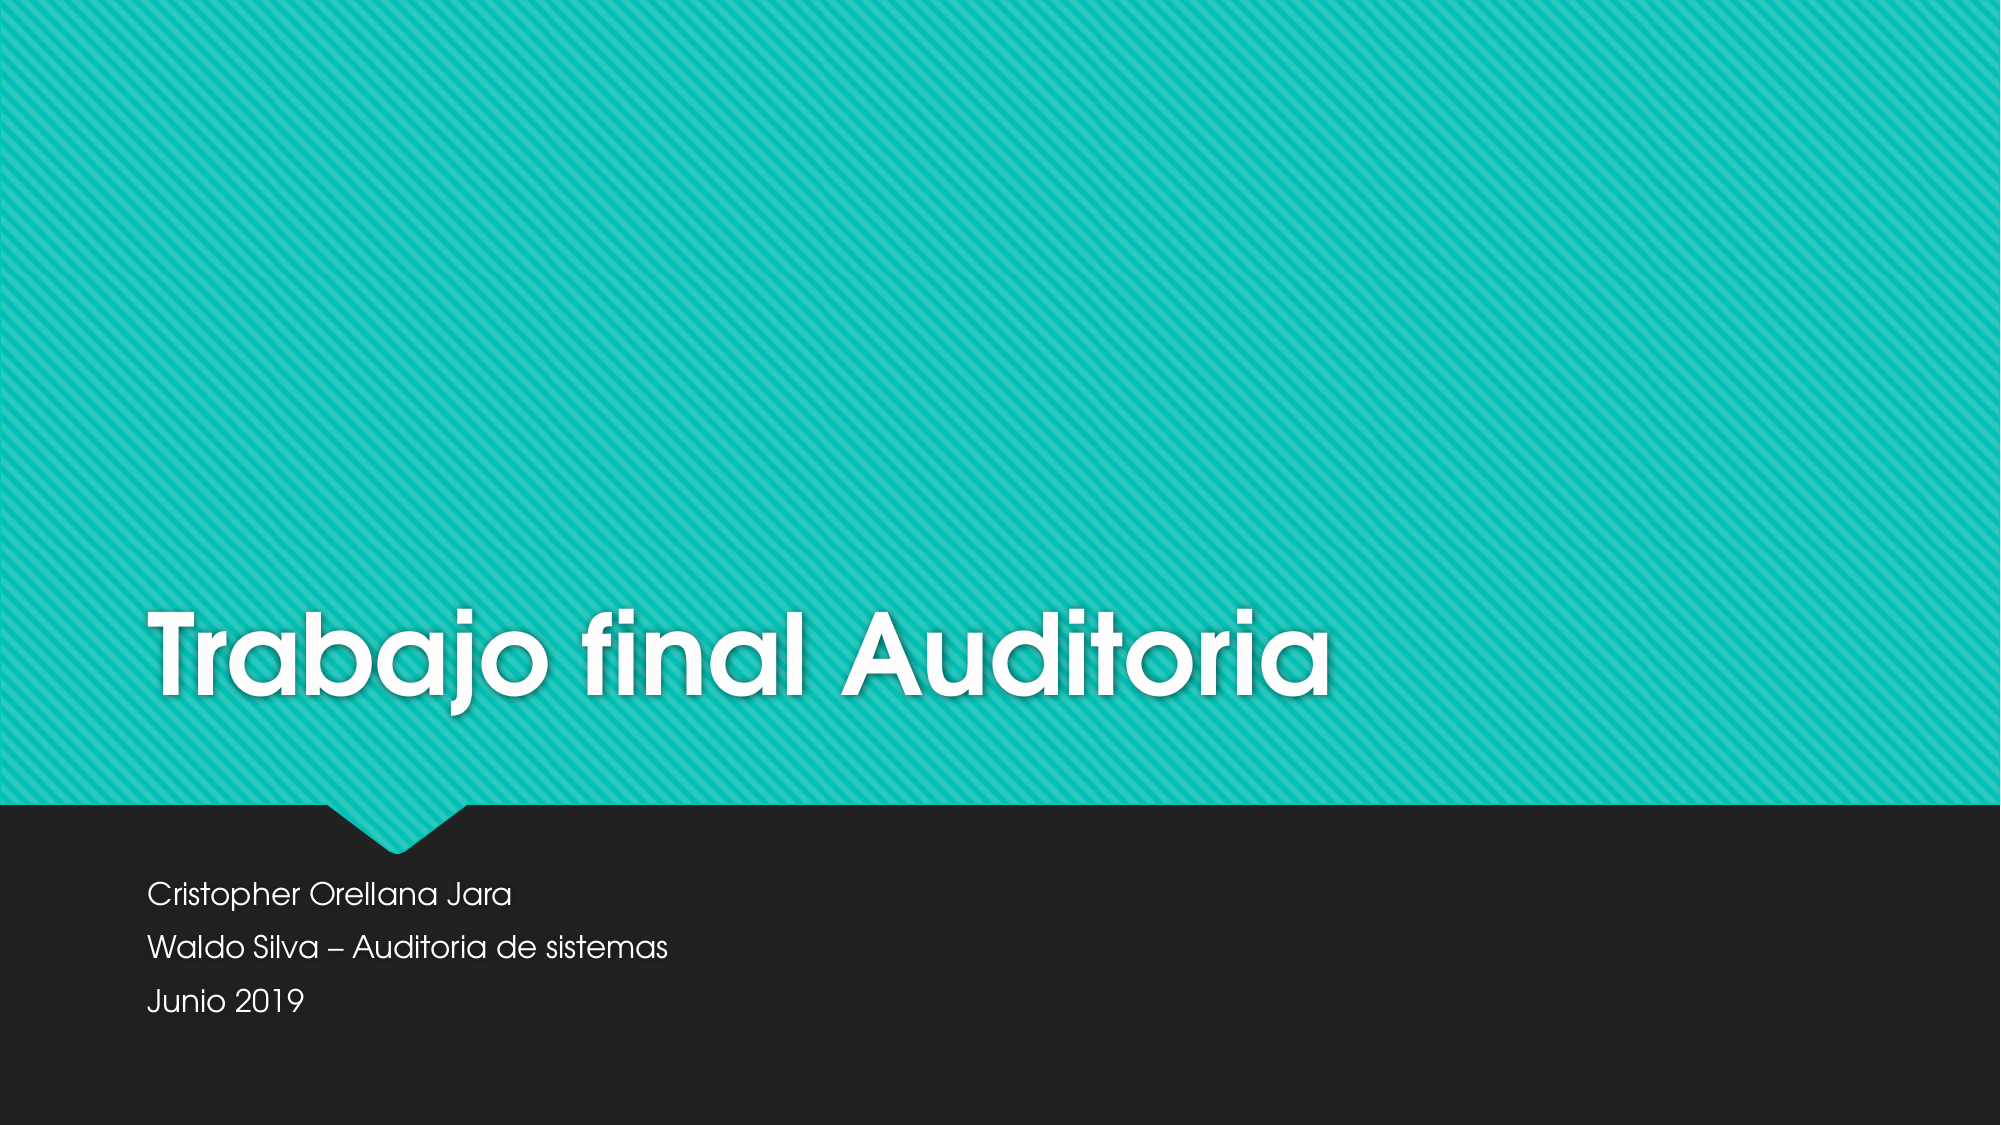

# Trabajo final Auditoria
Cristopher Orellana Jara
Waldo Silva – Auditoria de sistemas
Junio 2019